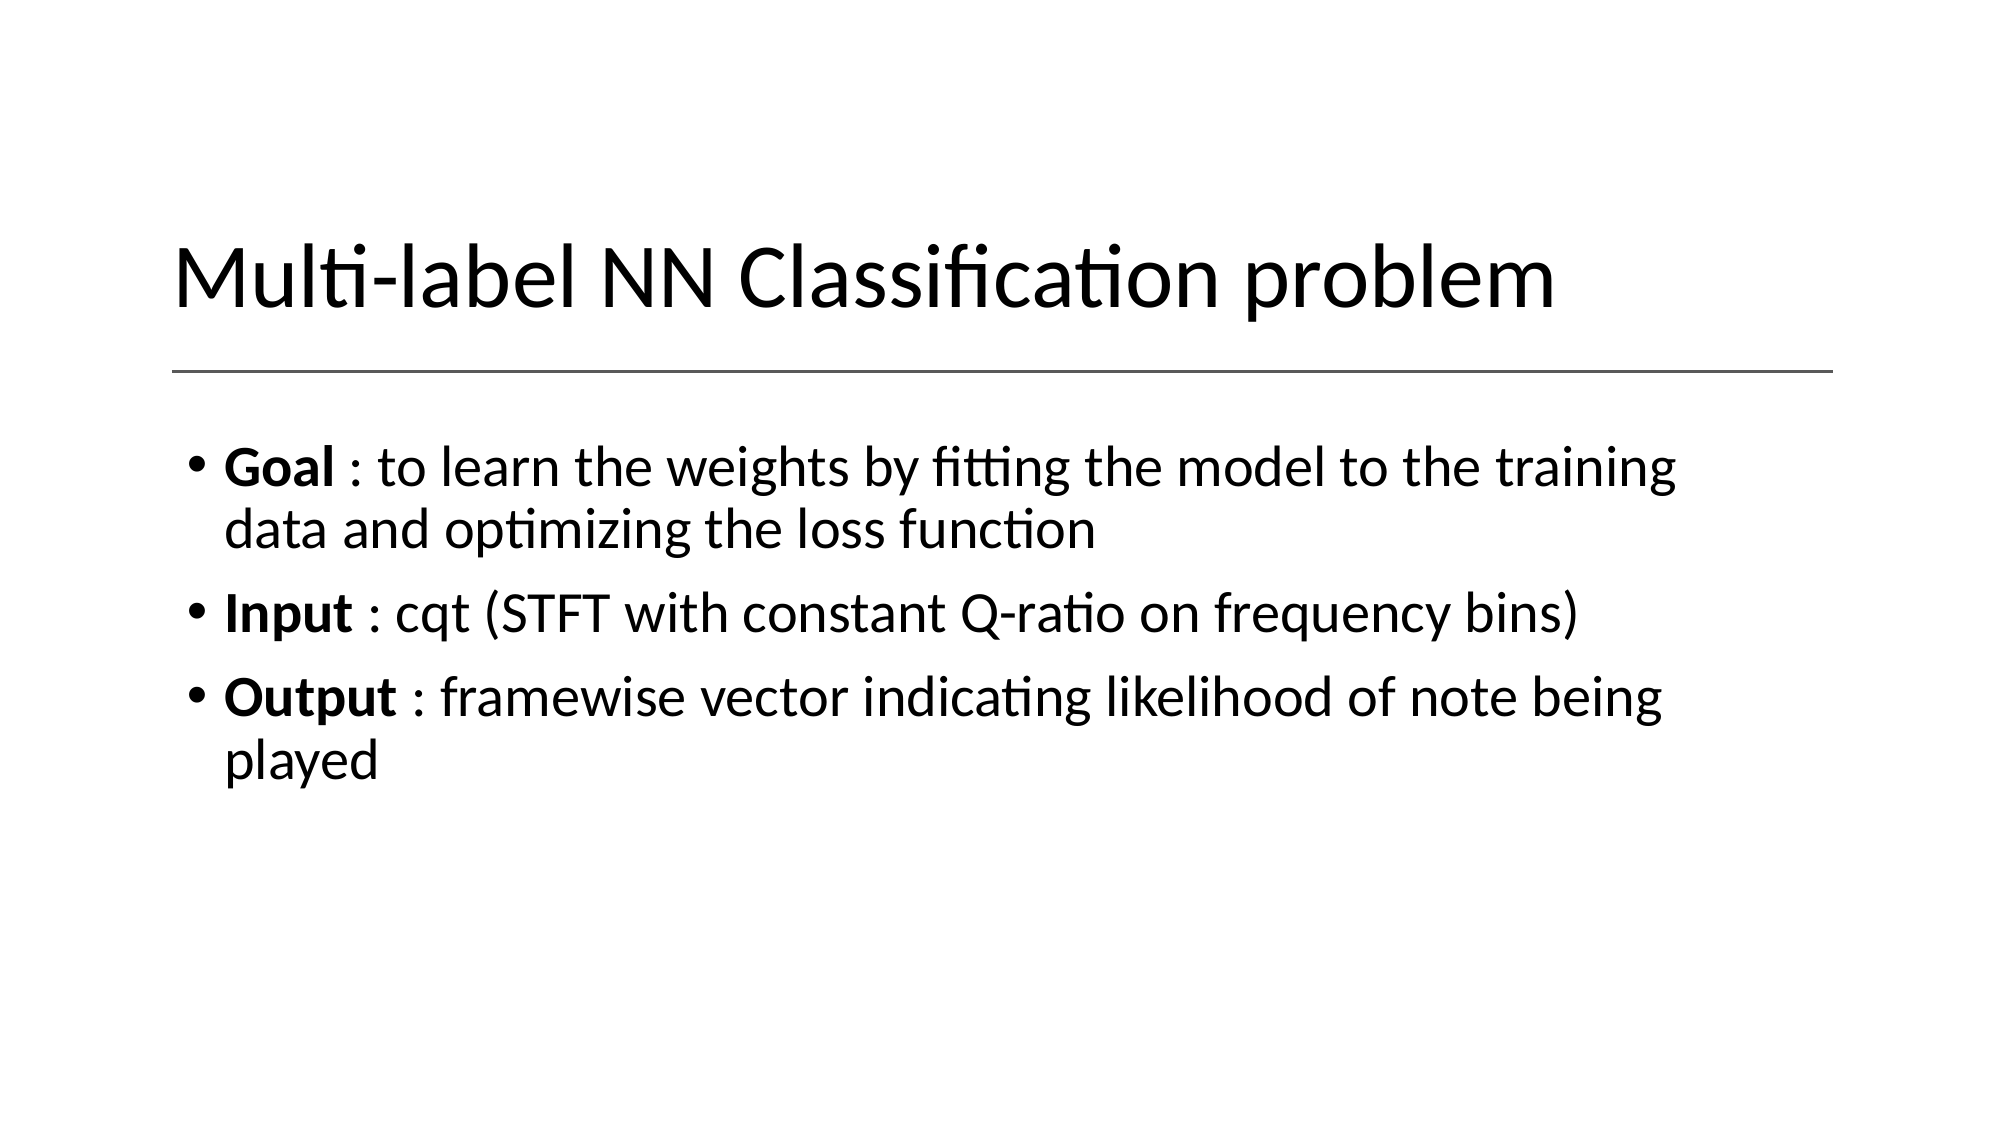

# Multi-label NN Classification problem
Goal : to learn the weights by fitting the model to the training data and optimizing the loss function
Input : cqt (STFT with constant Q-ratio on frequency bins)
Output : framewise vector indicating likelihood of note being played